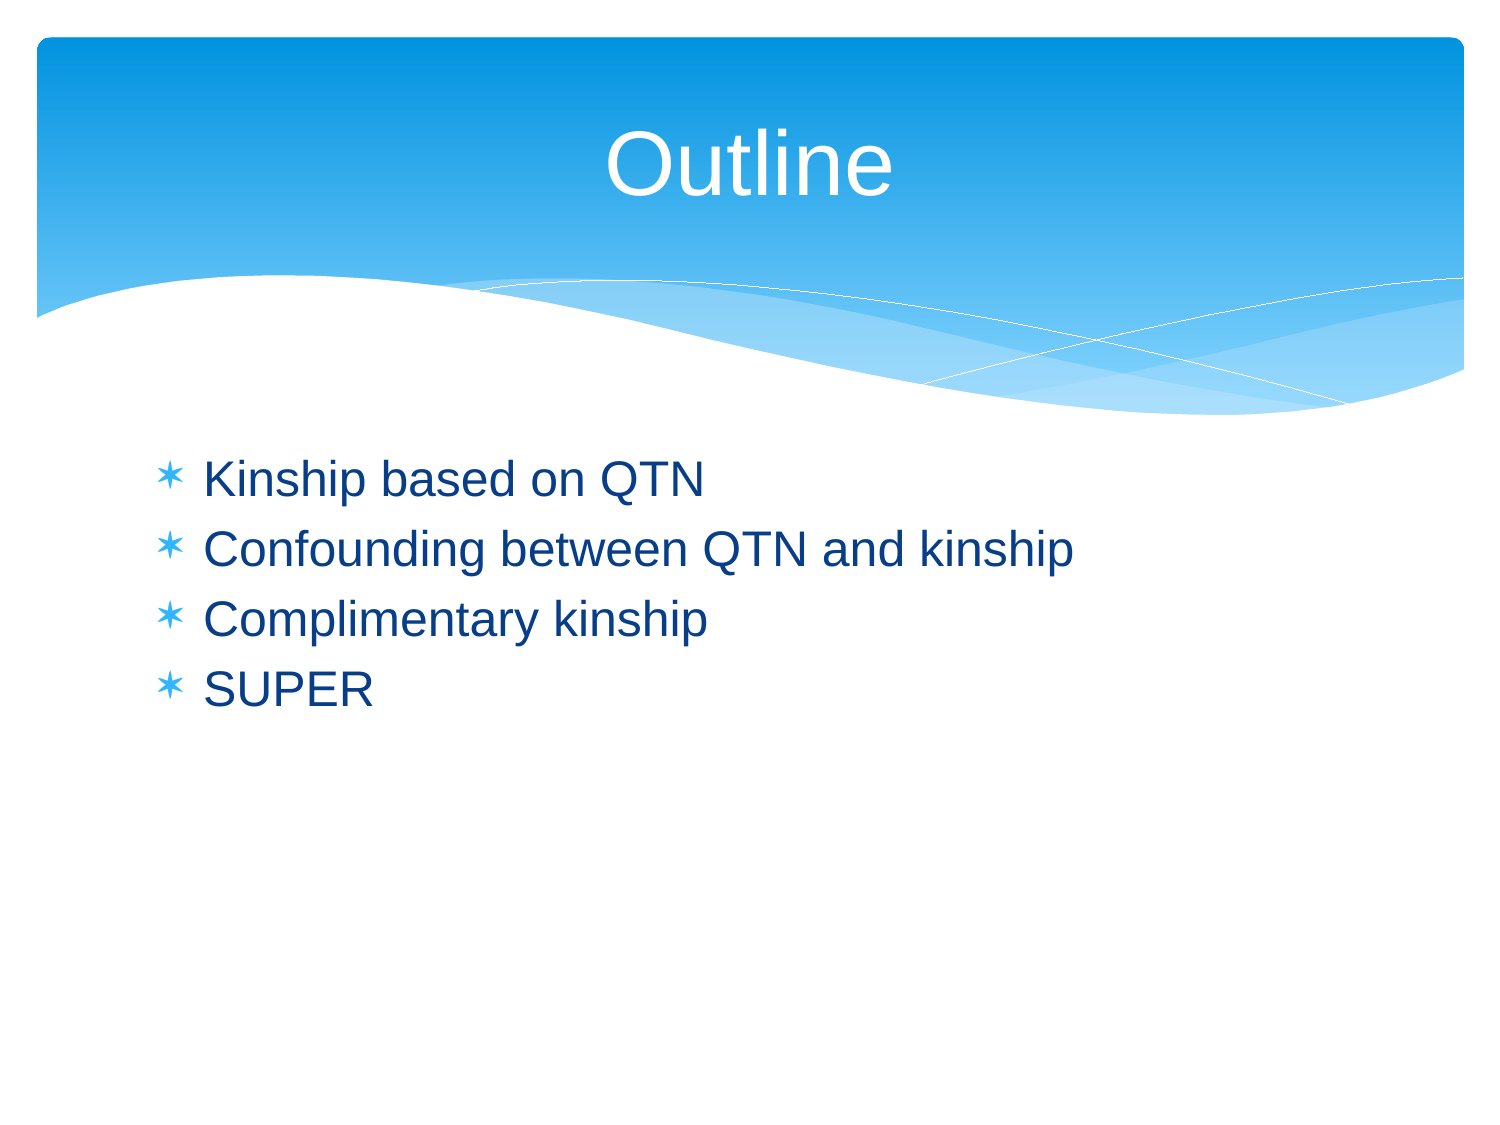

# Outline
Kinship based on QTN
Confounding between QTN and kinship
Complimentary kinship
SUPER